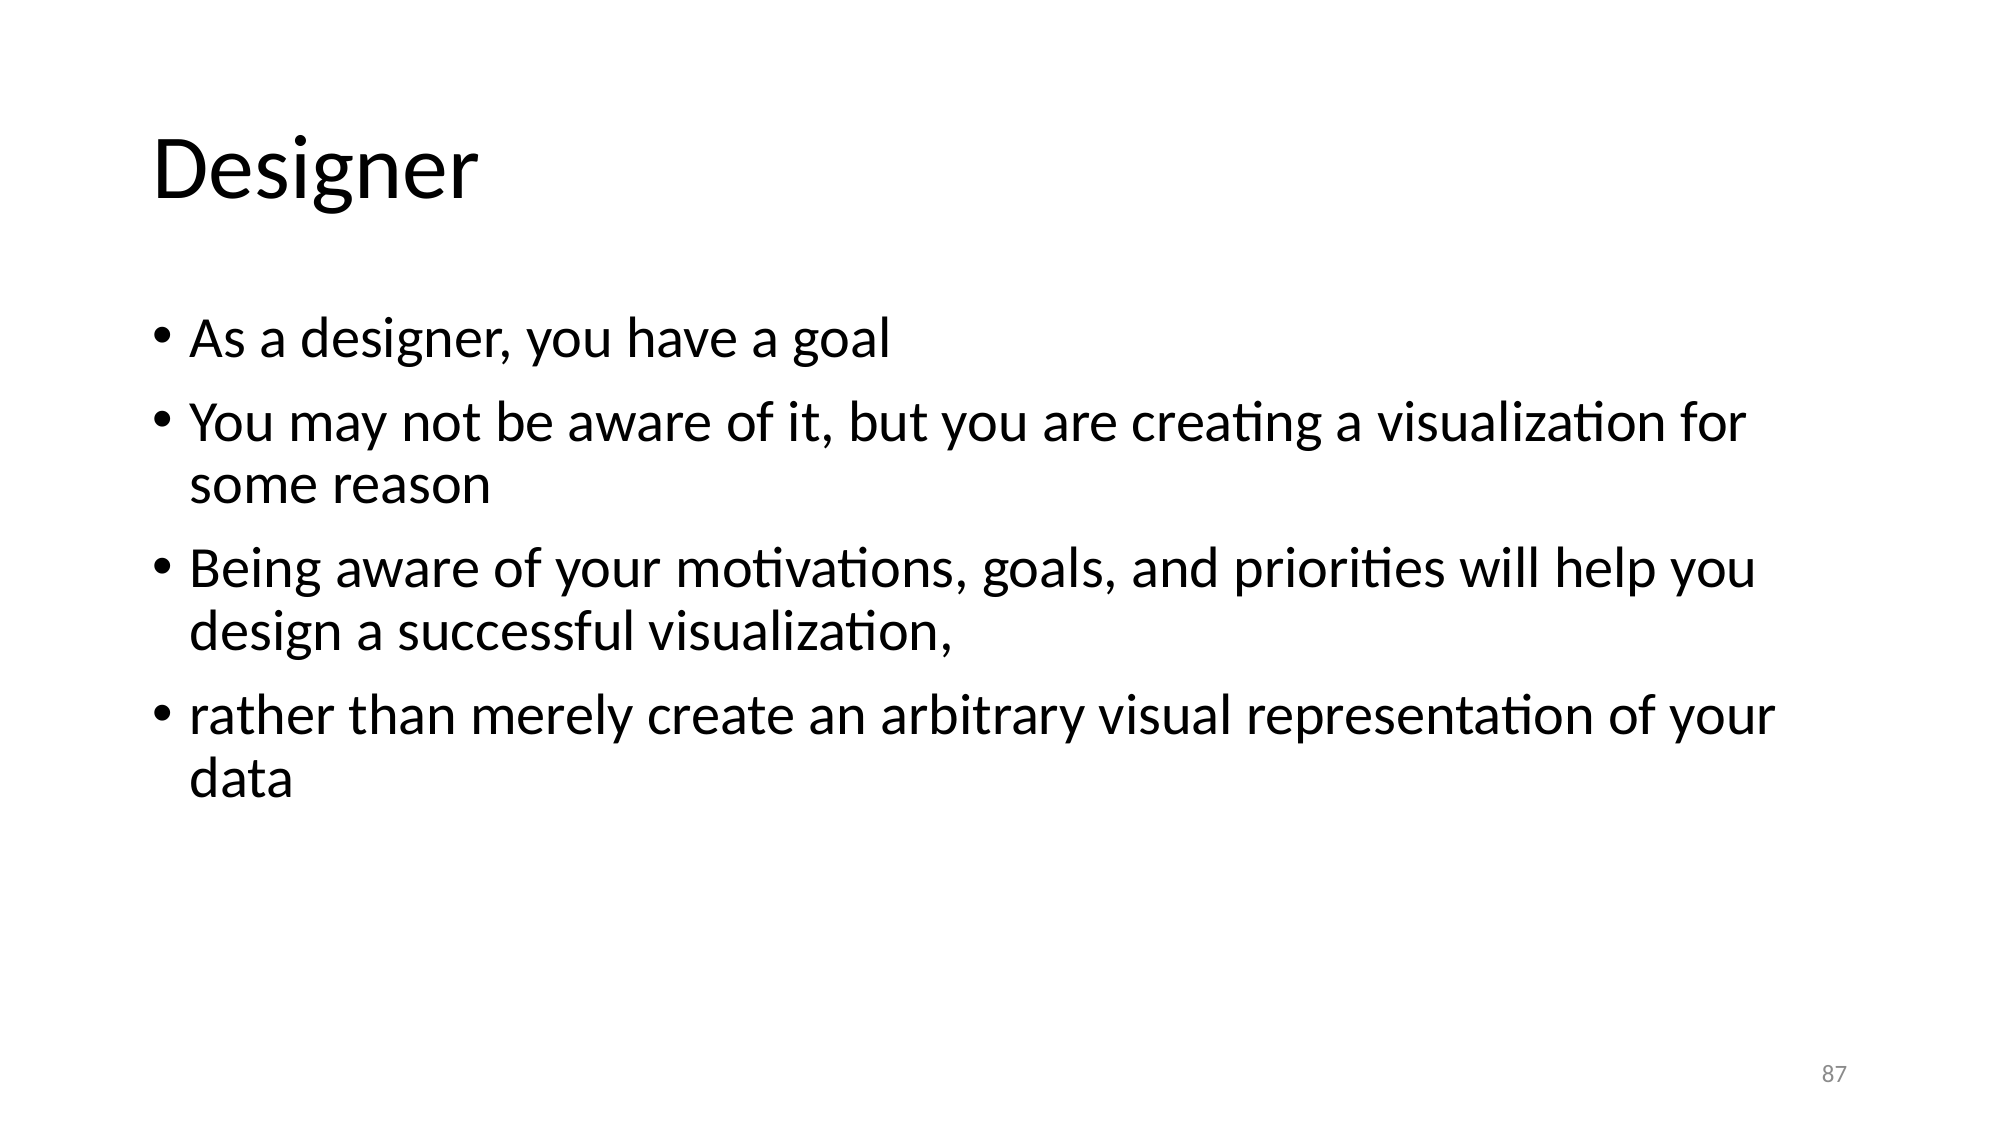

# Designer
As a designer, you have a goal
You may not be aware of it, but you are creating a visualization for some reason
Being aware of your motivations, goals, and priorities will help you design a successful visualization,
rather than merely create an arbitrary visual representation of your data
87